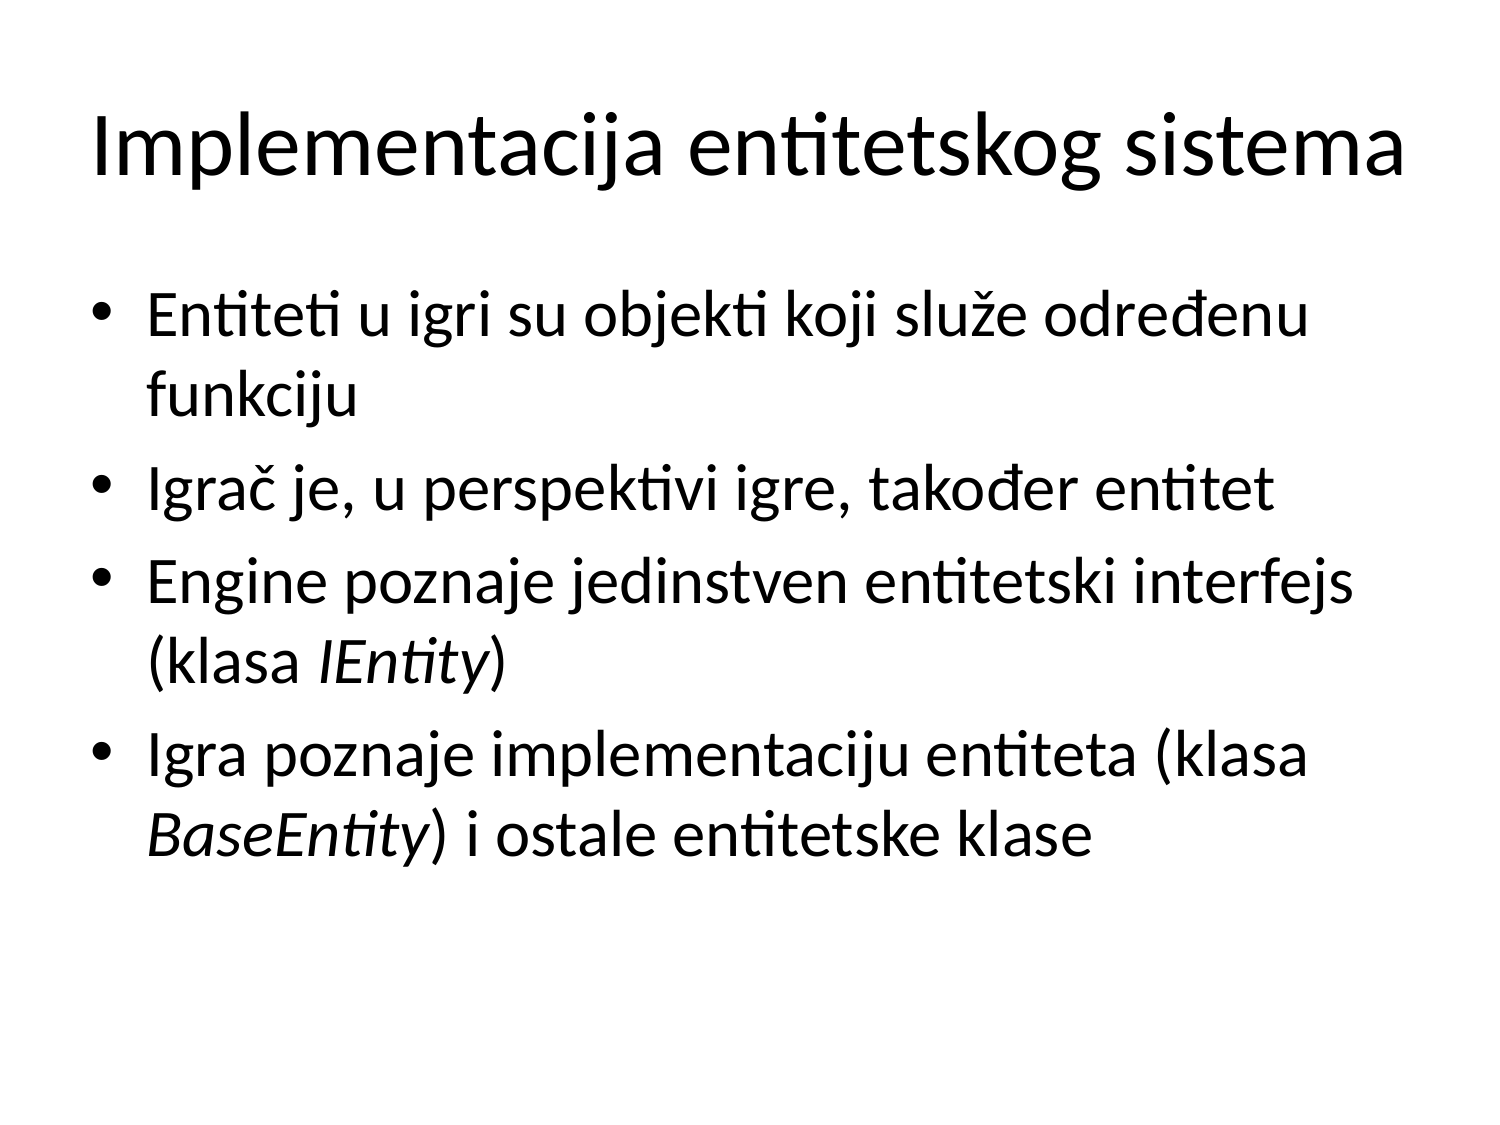

# Implementacija entitetskog sistema
Entiteti u igri su objekti koji služe određenu funkciju
Igrač je, u perspektivi igre, također entitet
Engine poznaje jedinstven entitetski interfejs (klasa IEntity)
Igra poznaje implementaciju entiteta (klasa BaseEntity) i ostale entitetske klase